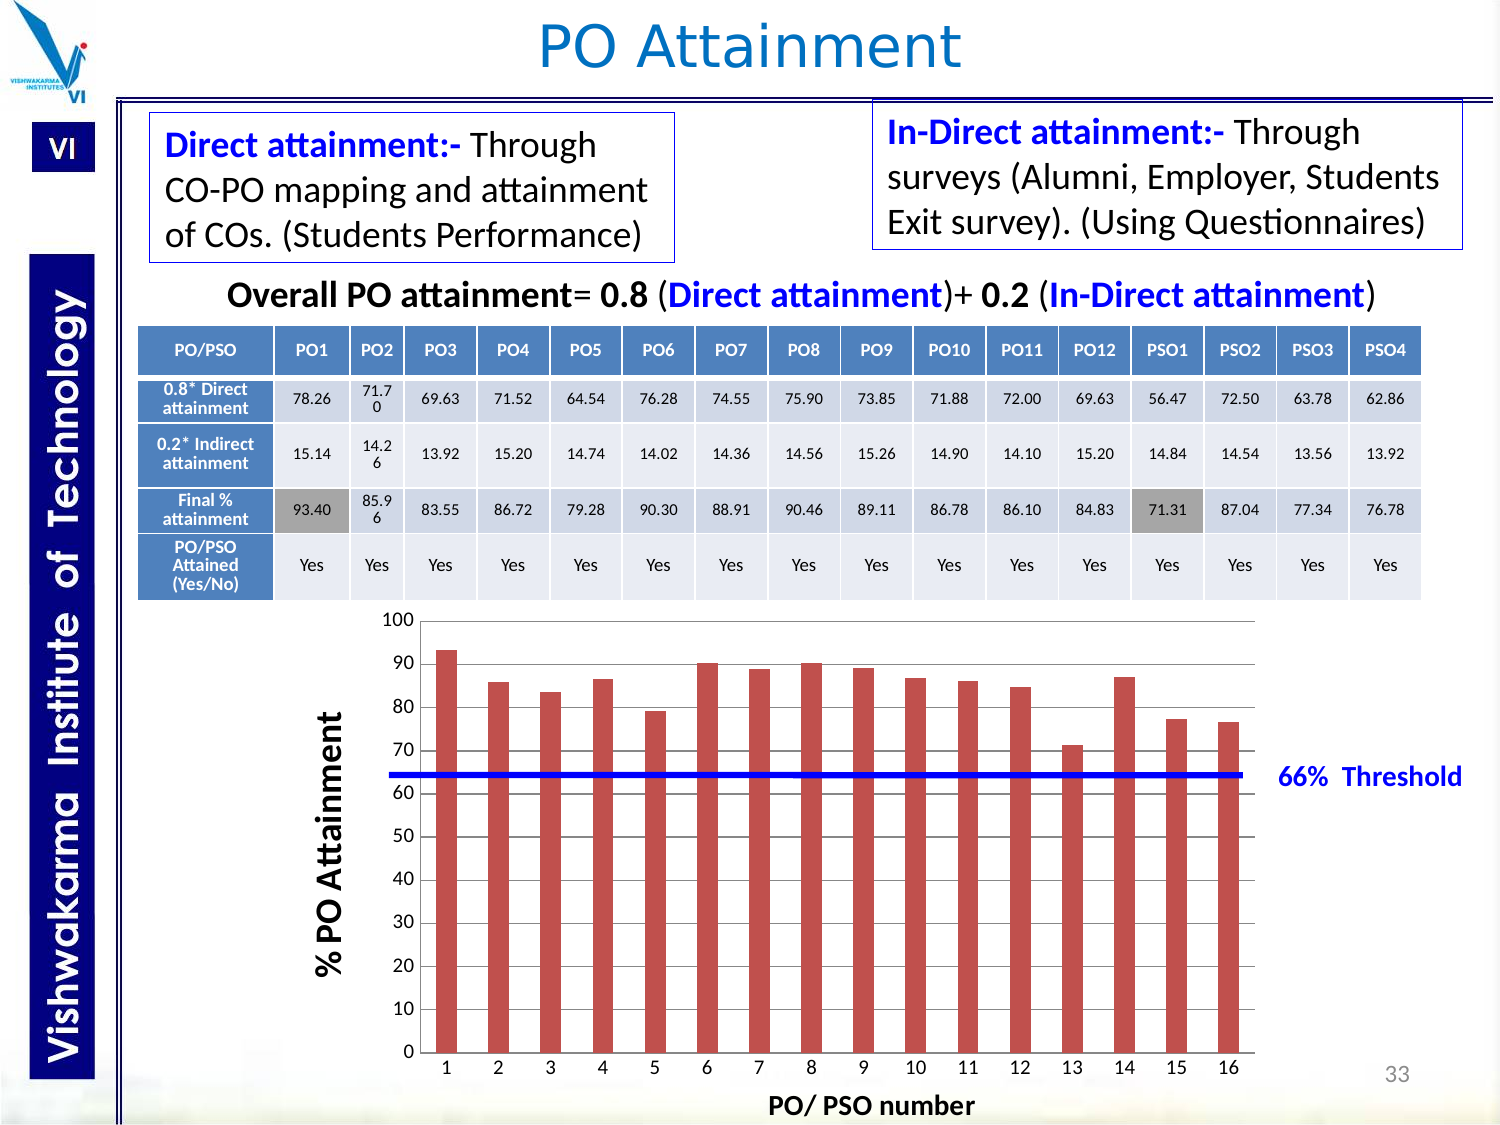

# PO Attainment
In-Direct attainment:- Through surveys (Alumni, Employer, Students Exit survey). (Using Questionnaires)
Direct attainment:- Through CO-PO mapping and attainment of COs. (Students Performance)
Overall PO attainment= 0.8 (Direct attainment)+ 0.2 (In-Direct attainment)
| PO/PSO | PO1 | PO2 | PO3 | PO4 | PO5 | PO6 | PO7 | PO8 | PO9 | PO10 | PO11 | PO12 | PSO1 | PSO2 | PSO3 | PSO4 |
| --- | --- | --- | --- | --- | --- | --- | --- | --- | --- | --- | --- | --- | --- | --- | --- | --- |
| 0.8\* Direct attainment | 78.26 | 71.70 | 69.63 | 71.52 | 64.54 | 76.28 | 74.55 | 75.90 | 73.85 | 71.88 | 72.00 | 69.63 | 56.47 | 72.50 | 63.78 | 62.86 |
| 0.2\* Indirect attainment | 15.14 | 14.26 | 13.92 | 15.20 | 14.74 | 14.02 | 14.36 | 14.56 | 15.26 | 14.90 | 14.10 | 15.20 | 14.84 | 14.54 | 13.56 | 13.92 |
| Final % attainment | 93.40 | 85.96 | 83.55 | 86.72 | 79.28 | 90.30 | 88.91 | 90.46 | 89.11 | 86.78 | 86.10 | 84.83 | 71.31 | 87.04 | 77.34 | 76.78 |
| PO/PSO Attained (Yes/No) | Yes | Yes | Yes | Yes | Yes | Yes | Yes | Yes | Yes | Yes | Yes | Yes | Yes | Yes | Yes | Yes |

### Chart

| Category |  |
|---|---|
66%  Threshold
33